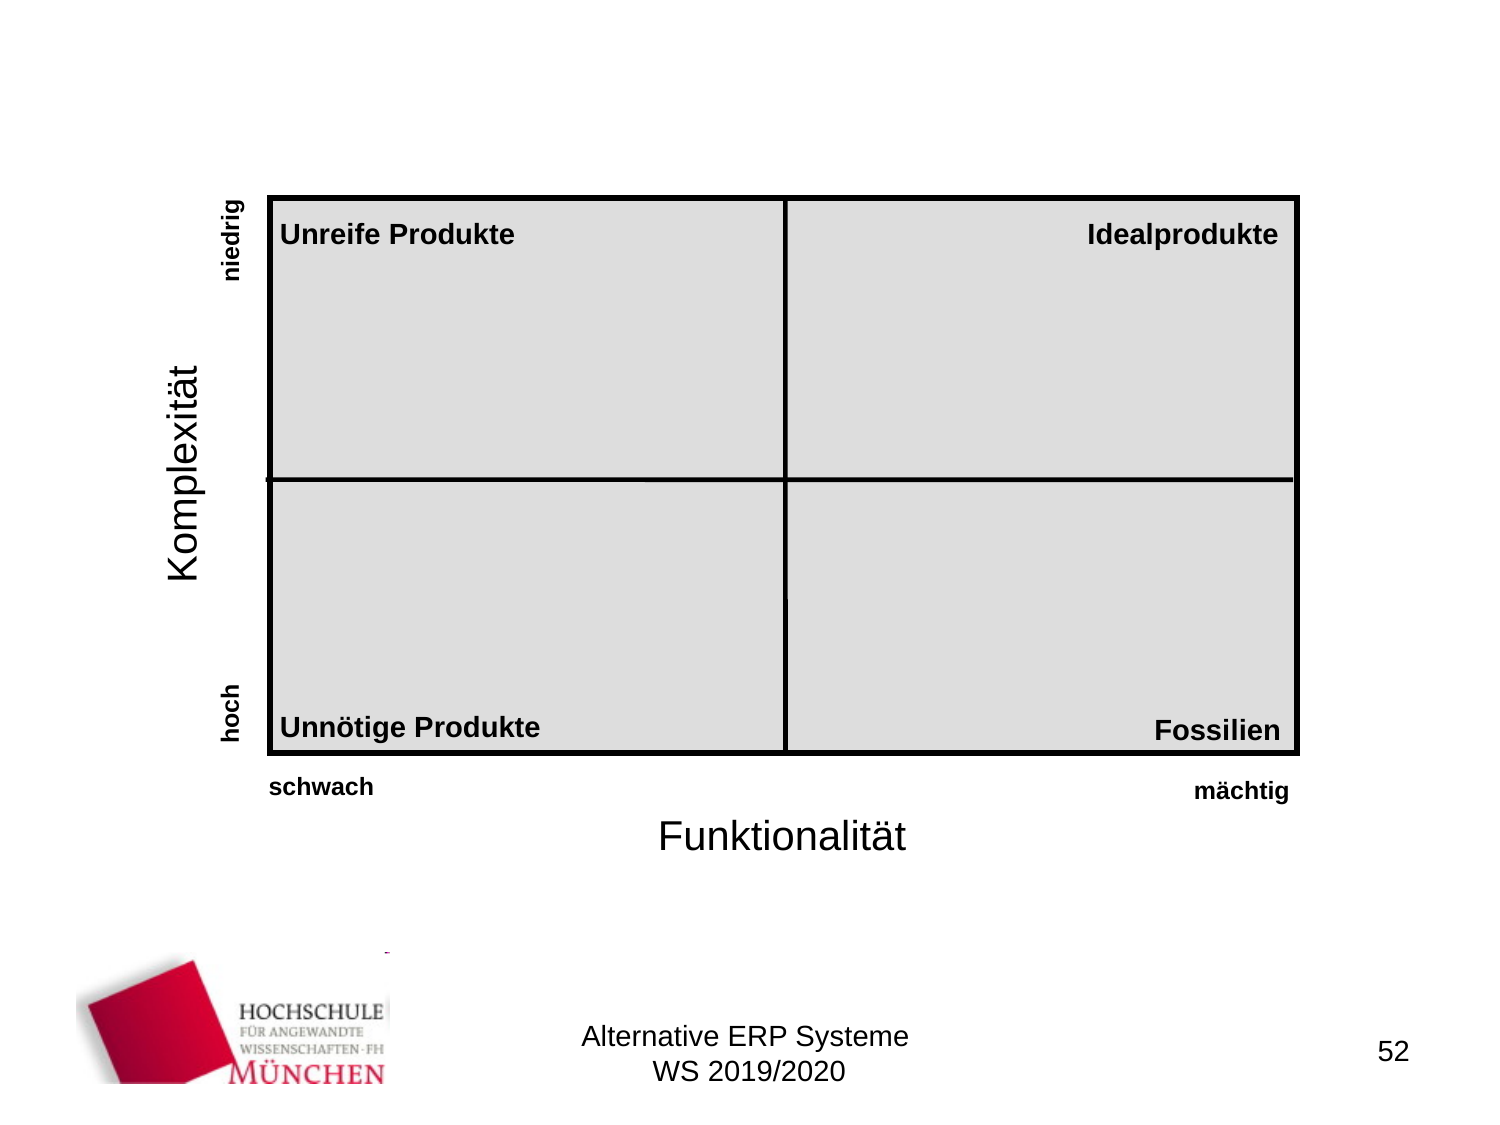

Unreife Produkte
Idealprodukte
niedrig
Komplexität

hoch
Unnötige Produkte
Fossilien
schwach
mächtig
Funktionalität
Alternative ERP Systeme
WS 2019/2020
52